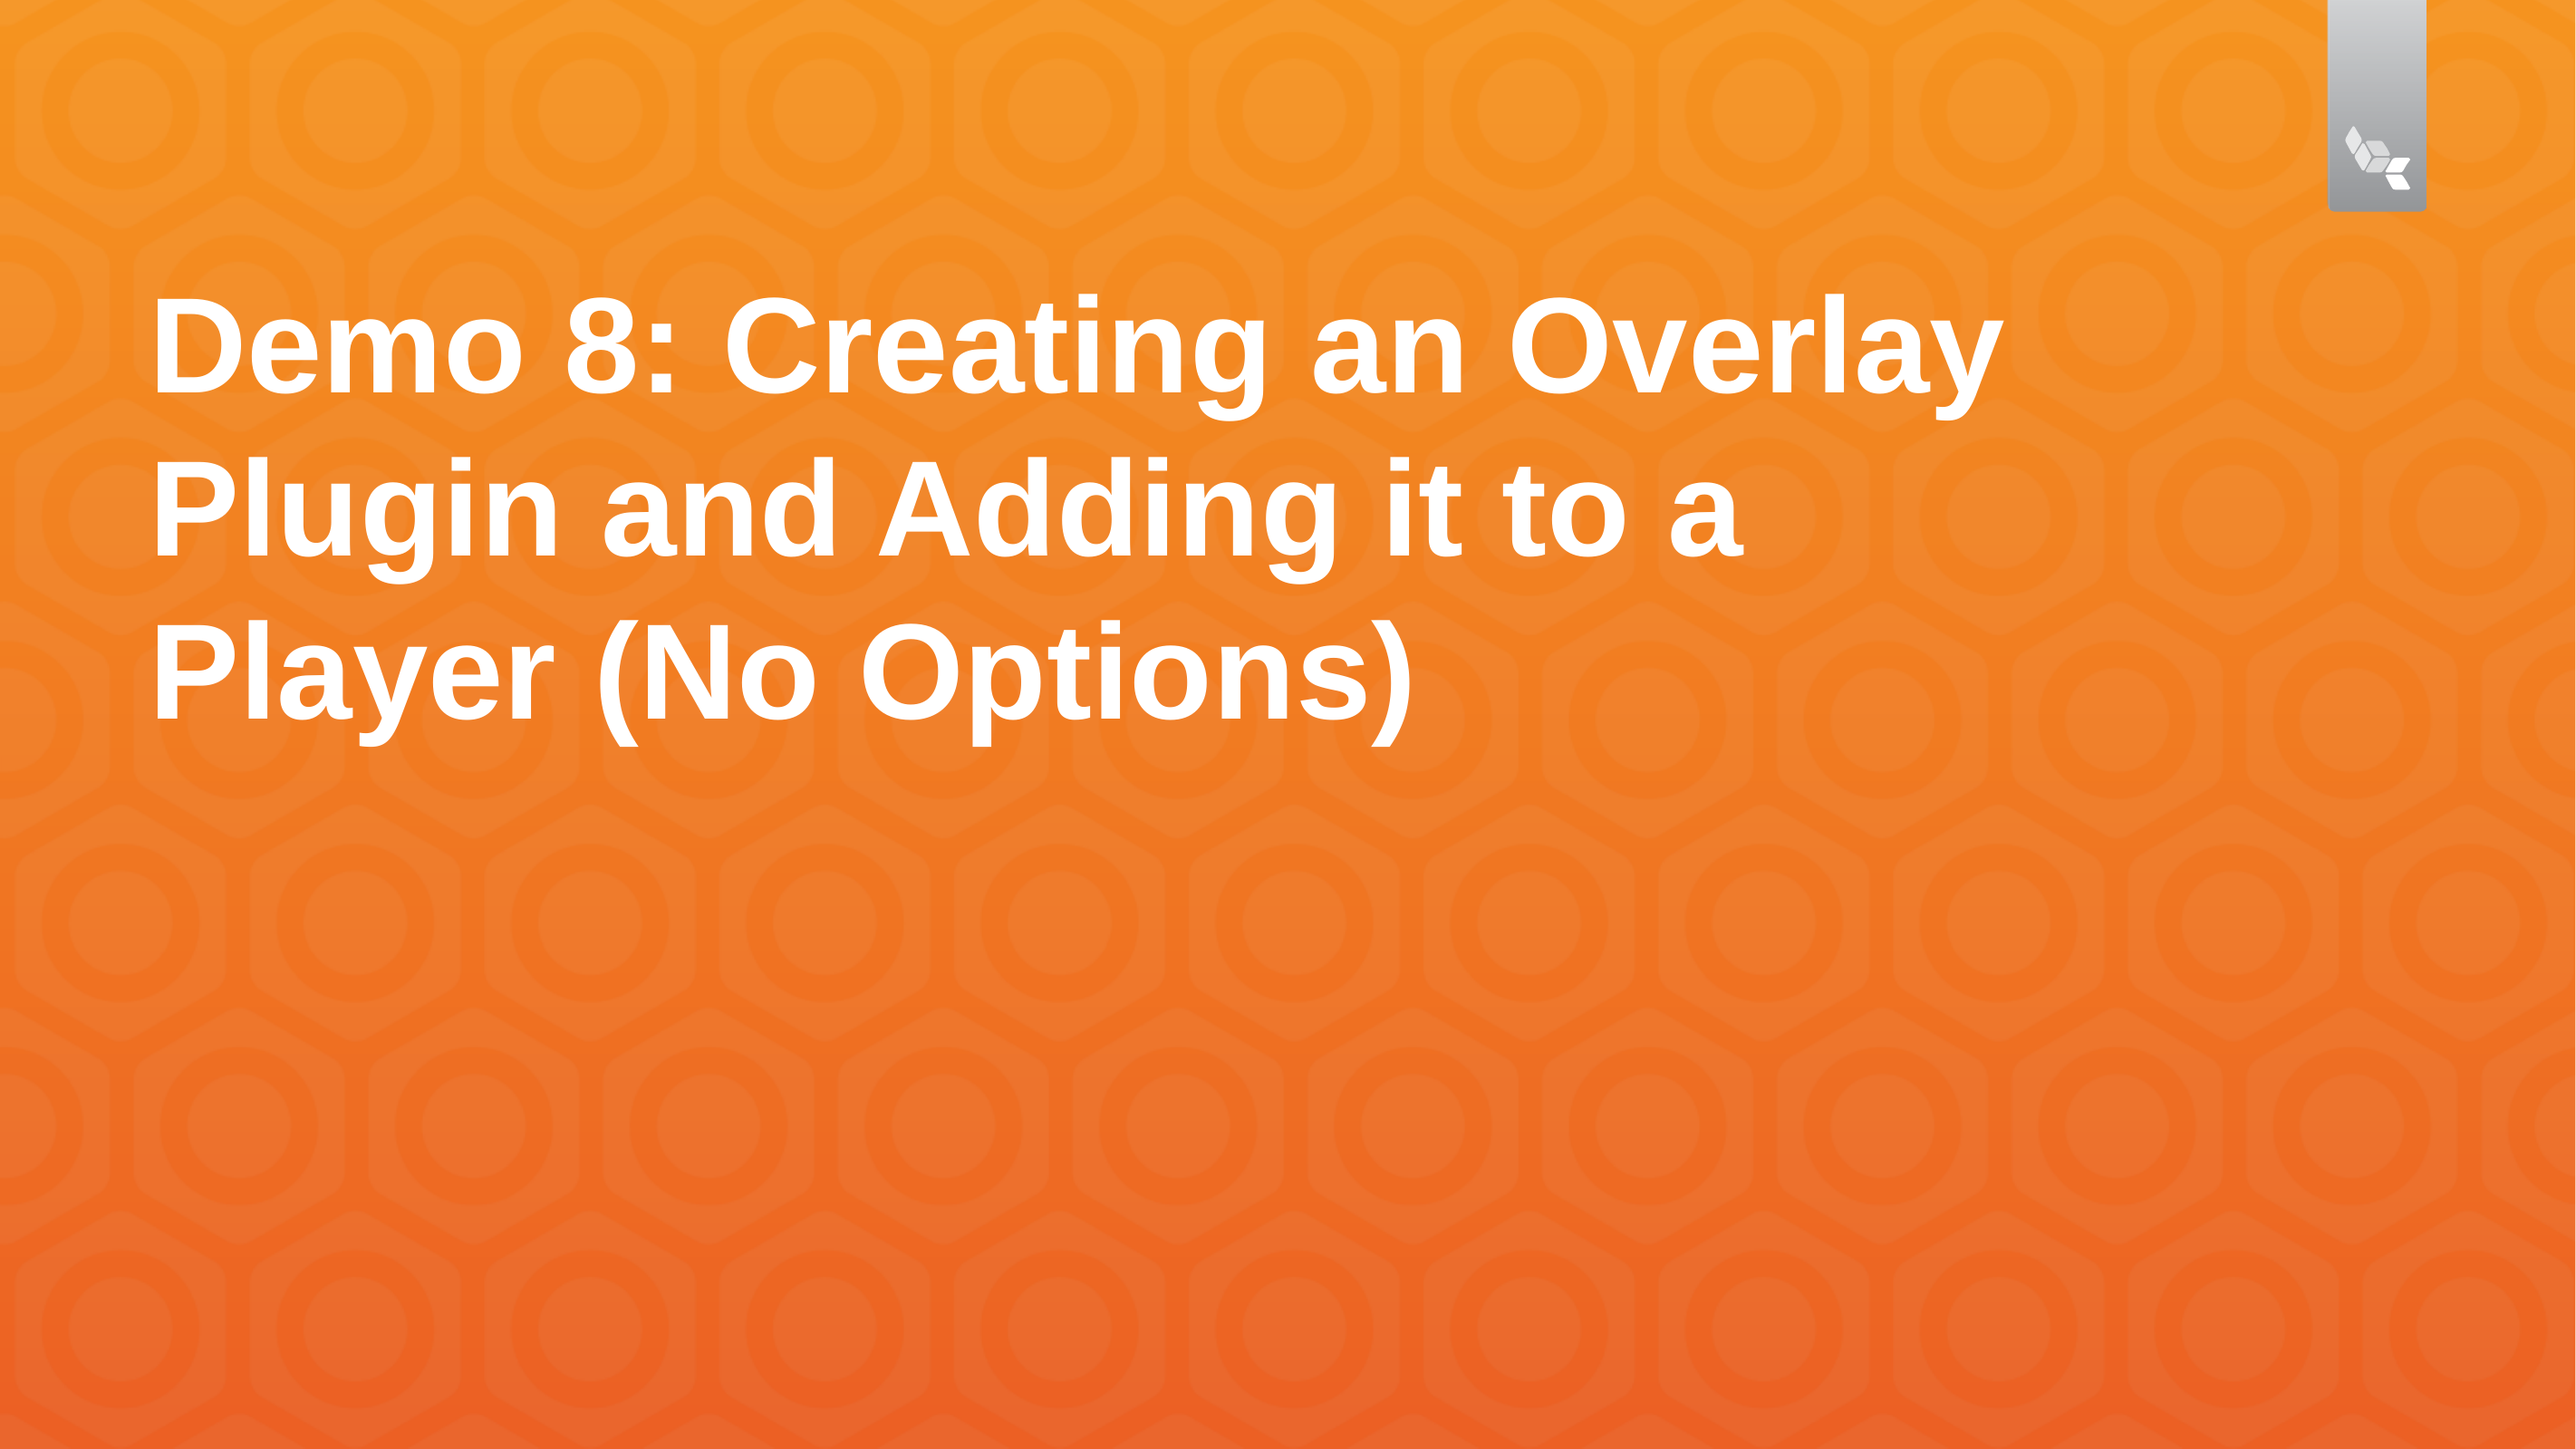

# Demo 8: Creating an Overlay Plugin and Adding it to a Player (No Options)